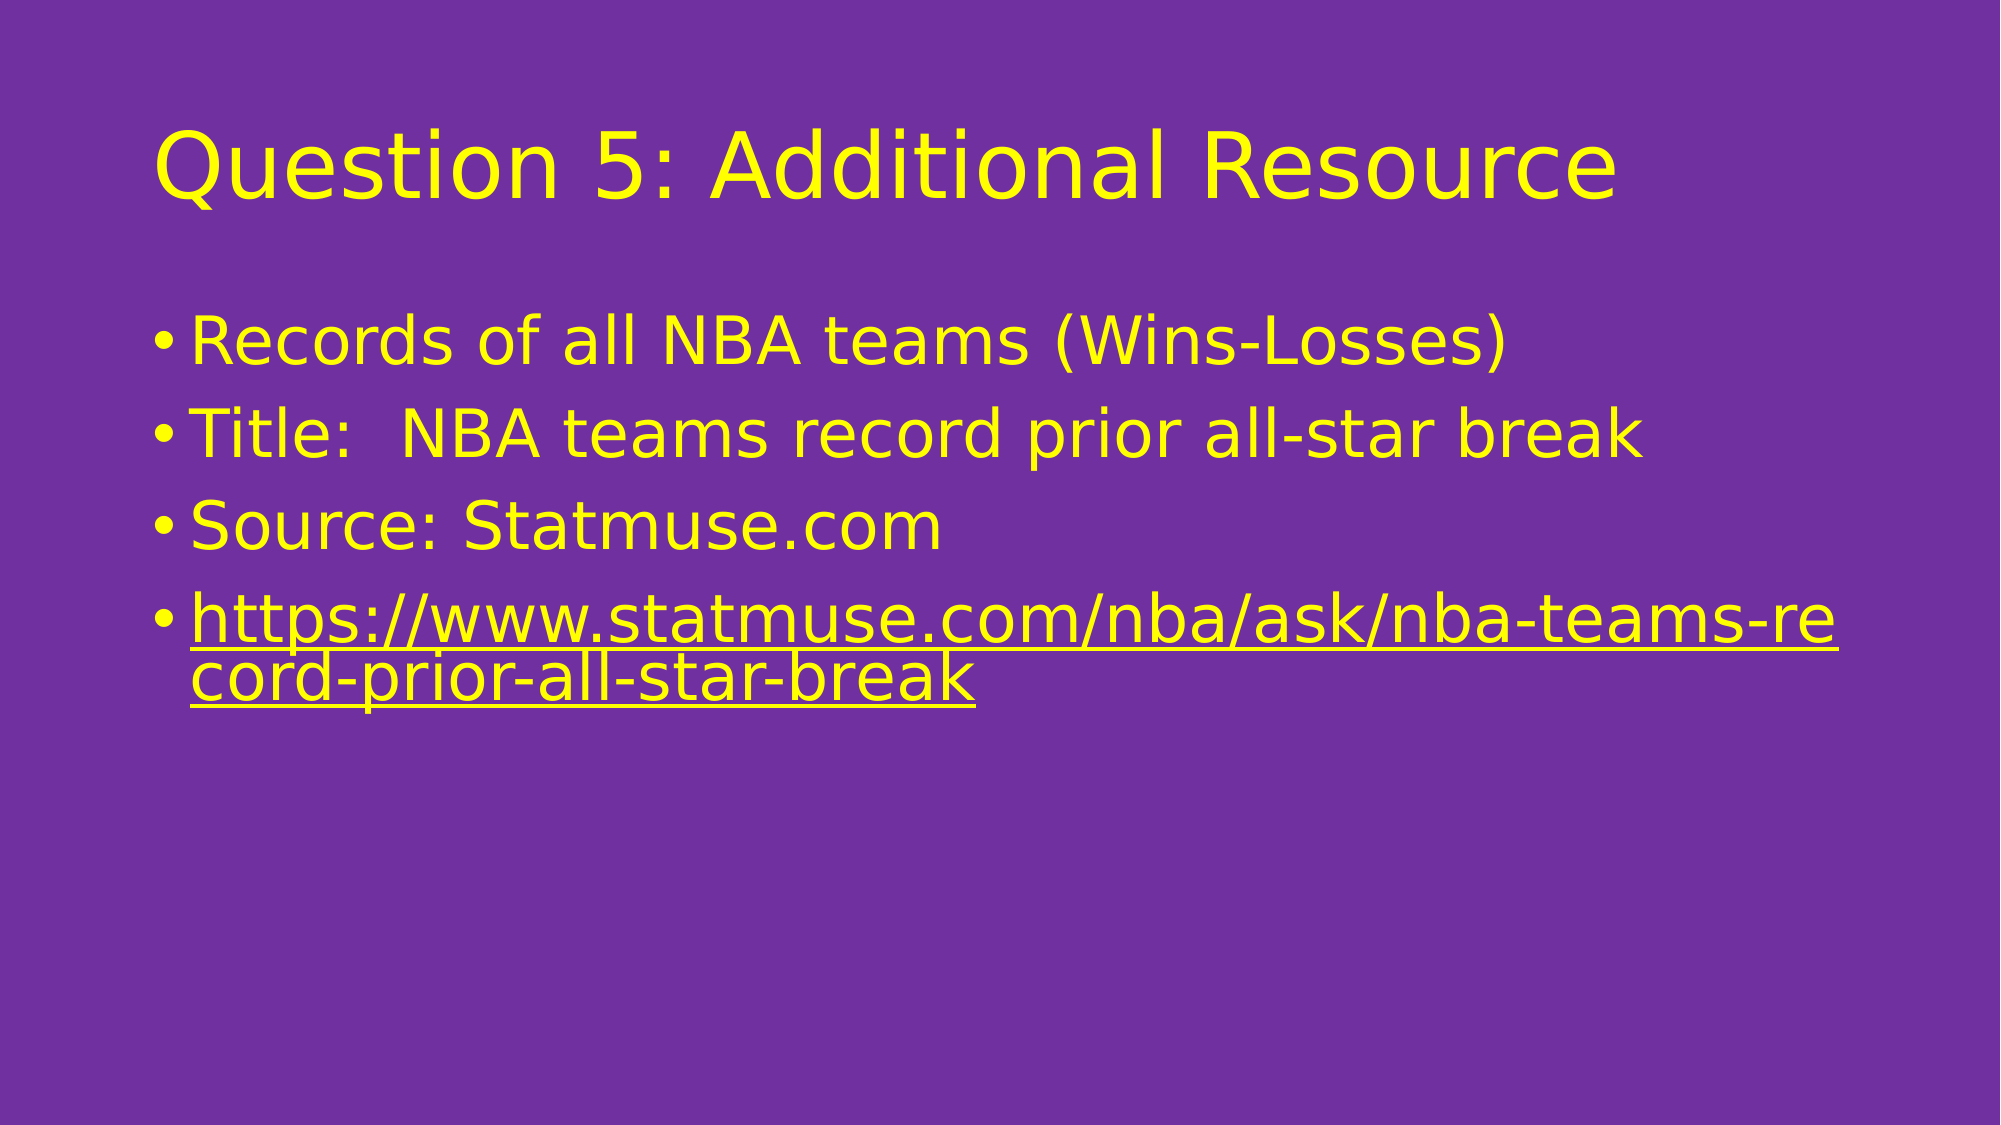

# Question 5: Additional Resource
Records of all NBA teams (Wins-Losses)
Title:  NBA teams record prior all-star break
Source: Statmuse.com
https://www.statmuse.com/nba/ask/nba-teams-record-prior-all-star-break